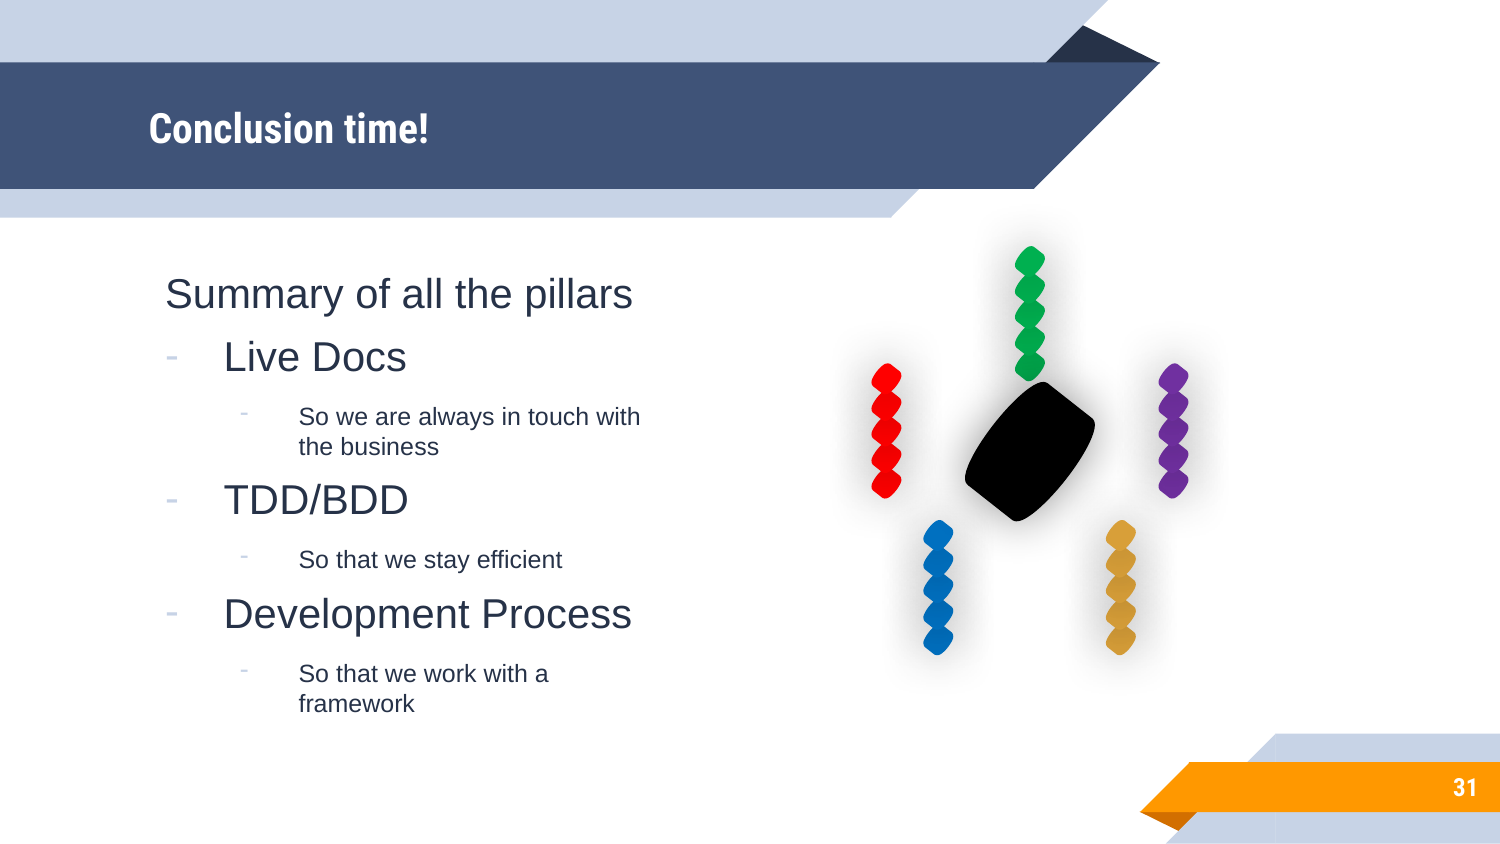

# Conclusion time!
Summary of all the pillars
Live Docs
So we are always in touch with the business
TDD/BDD
So that we stay efficient
Development Process
So that we work with a framework

31